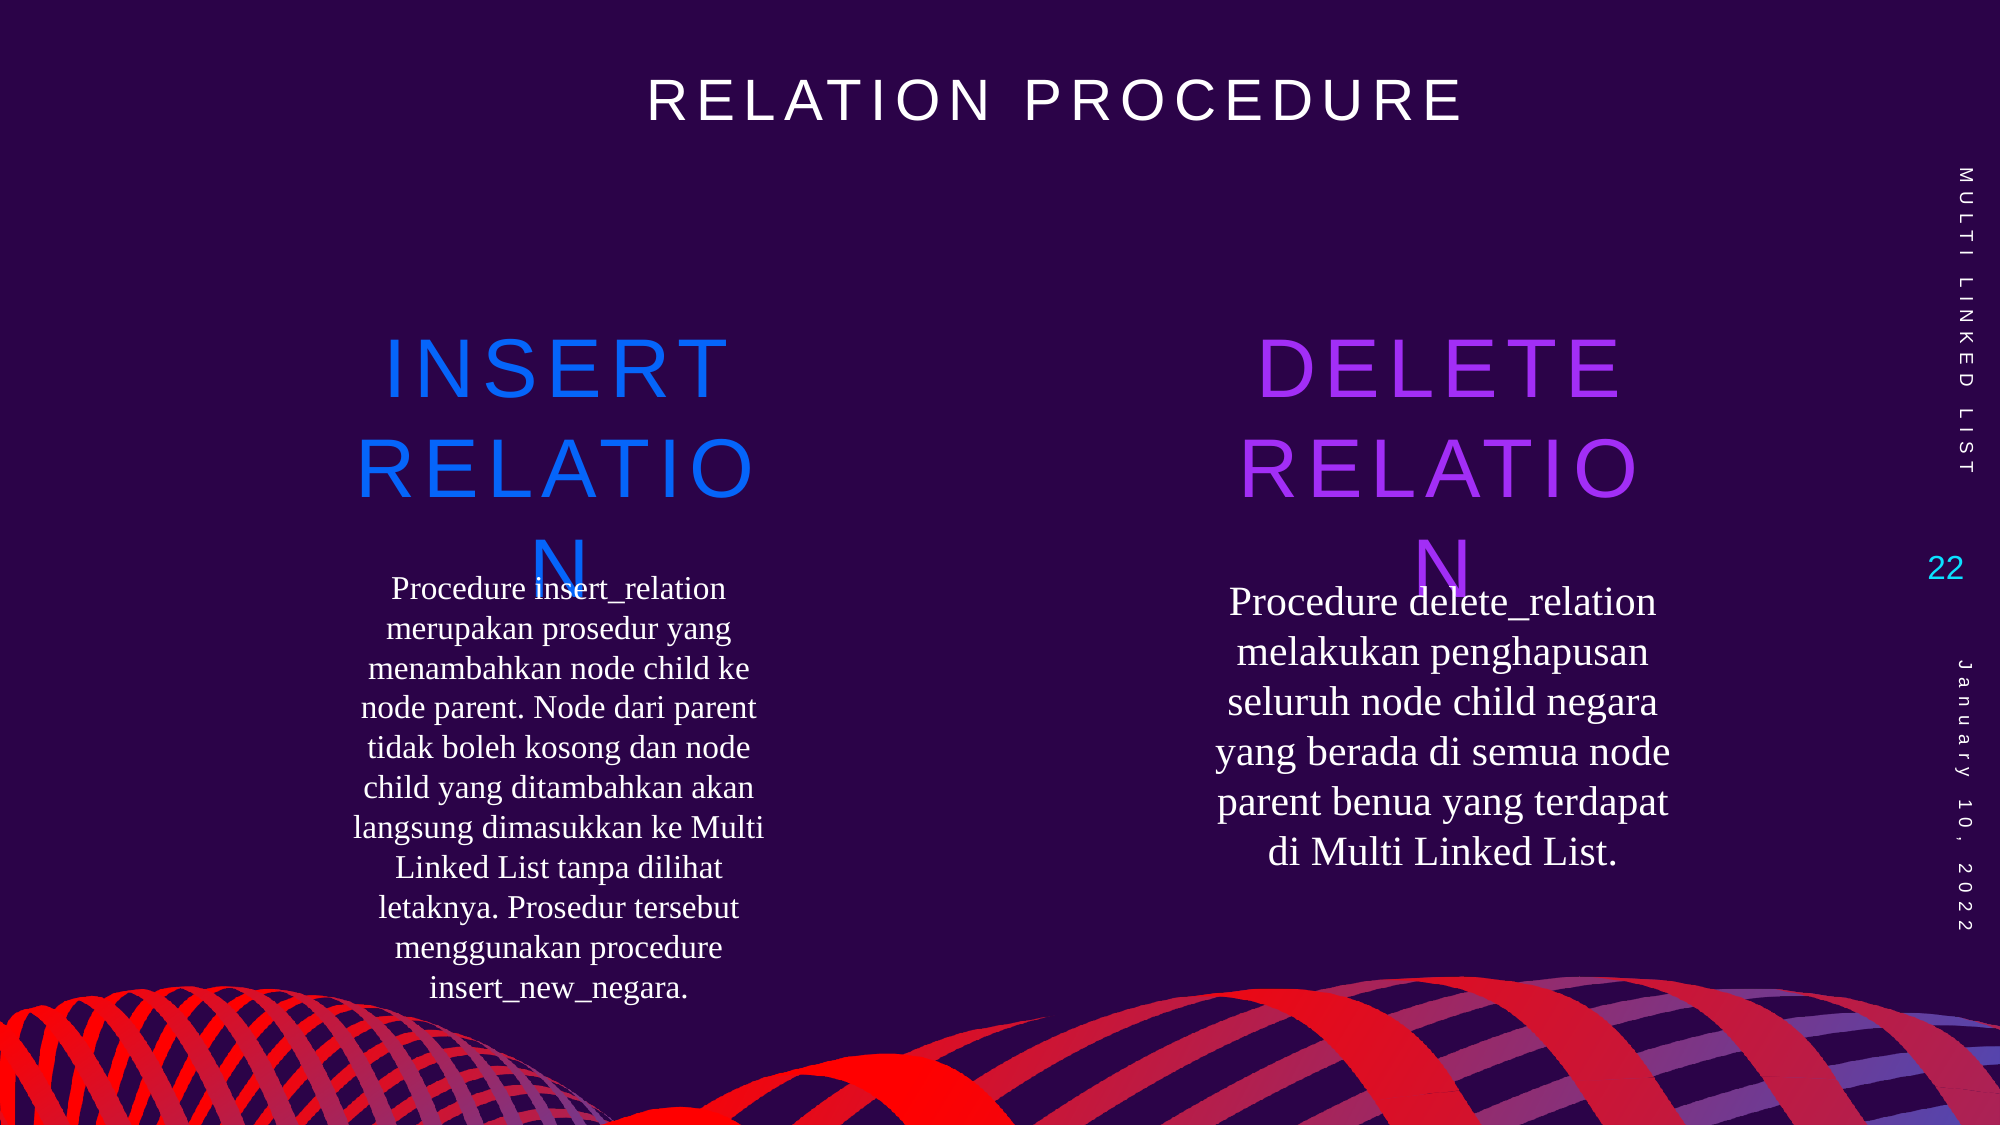

# RELATION PROCEDURE
MULTI LINKED LIST

INSERT RELATION
DELETE RELATION
22
Procedure insert_relation merupakan prosedur yang menambahkan node child ke node parent. Node dari parent tidak boleh kosong dan node child yang ditambahkan akan langsung dimasukkan ke Multi Linked List tanpa dilihat letaknya. Prosedur tersebut menggunakan procedure insert_new_negara.
Procedure delete_relation melakukan penghapusan seluruh node child negara yang berada di semua node parent benua yang terdapat di Multi Linked List.
January 10, 2022